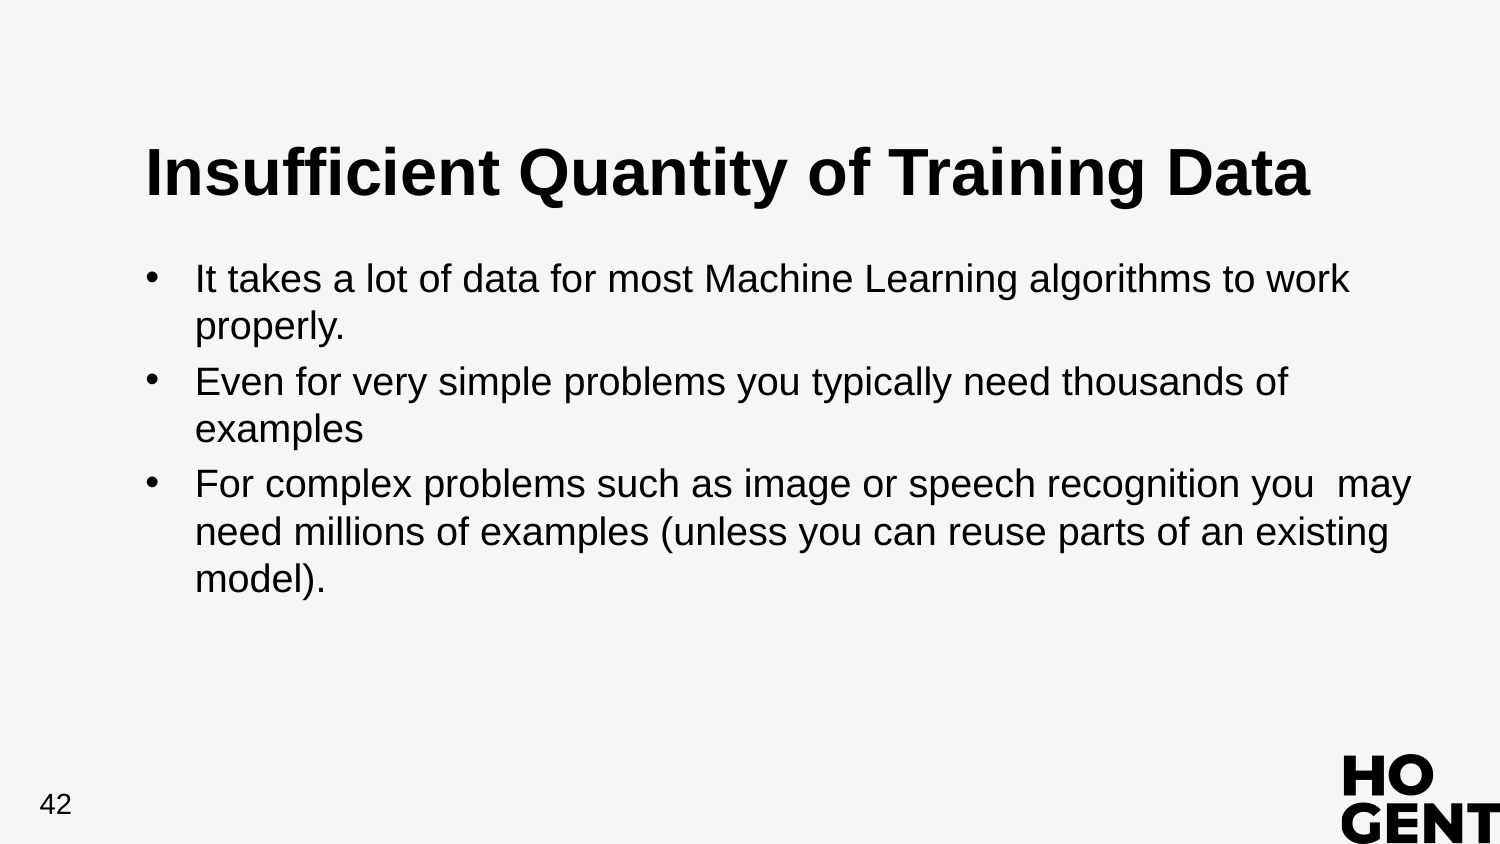

# Insufficient Quantity of Training Data
It takes a lot of data for most Machine Learning algorithms to work properly.
Even for very simple problems you typically need thousands of examples
For complex problems such as image or speech recognition you  may need millions of examples (unless you can reuse parts of an existing model).